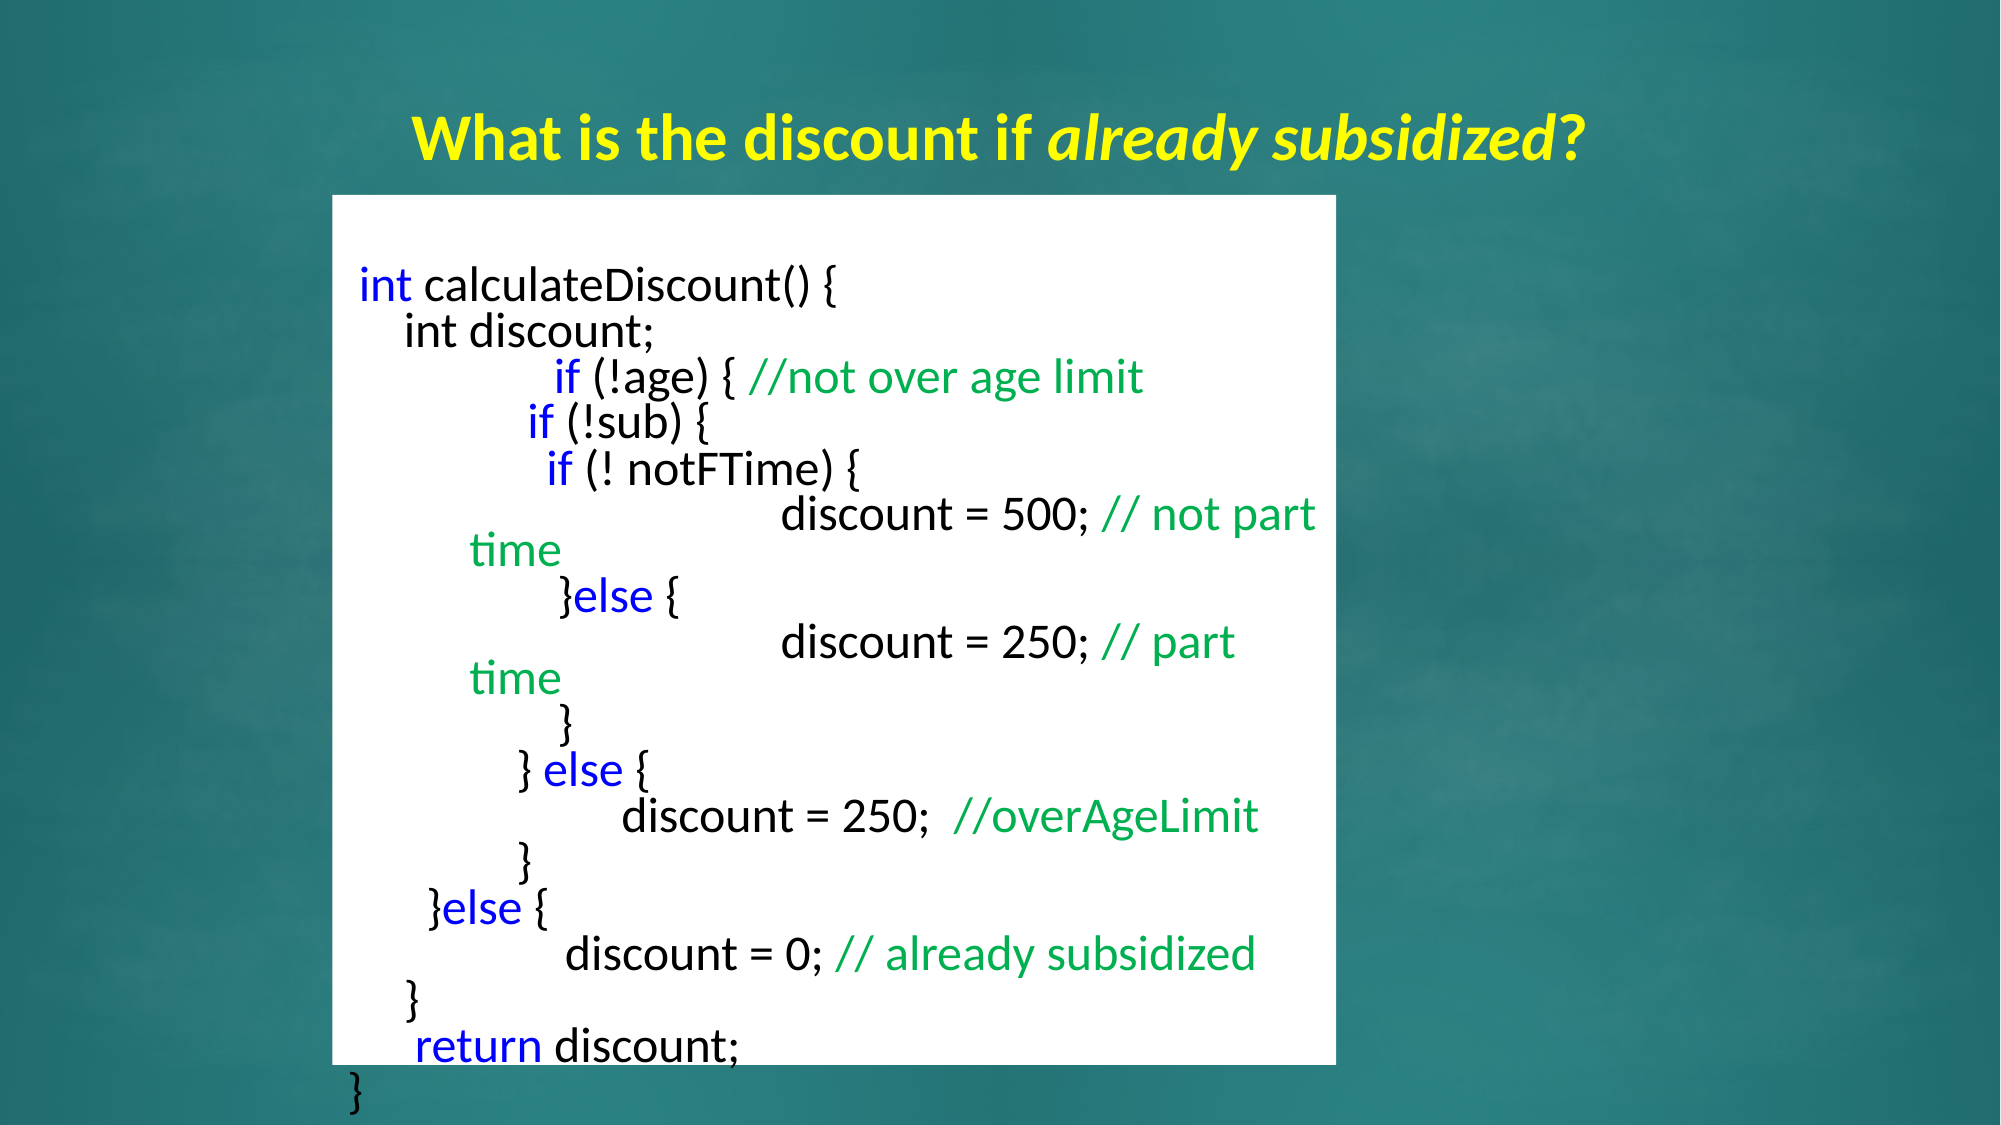

What is the discount if already subsidized?

 int calculateDiscount() {
	int discount;
     	if (!age) { //not over age limit
                if (!sub) {
           if (! notFTime) {
 			 discount = 500; // not part time
            }else {
 			 discount = 250; // part time
            }
               } else {
 		      discount = 250;  //overAgeLimit
               }
       }else {
	     	 discount = 0; // already subsidized
	}
	 return discount;
}